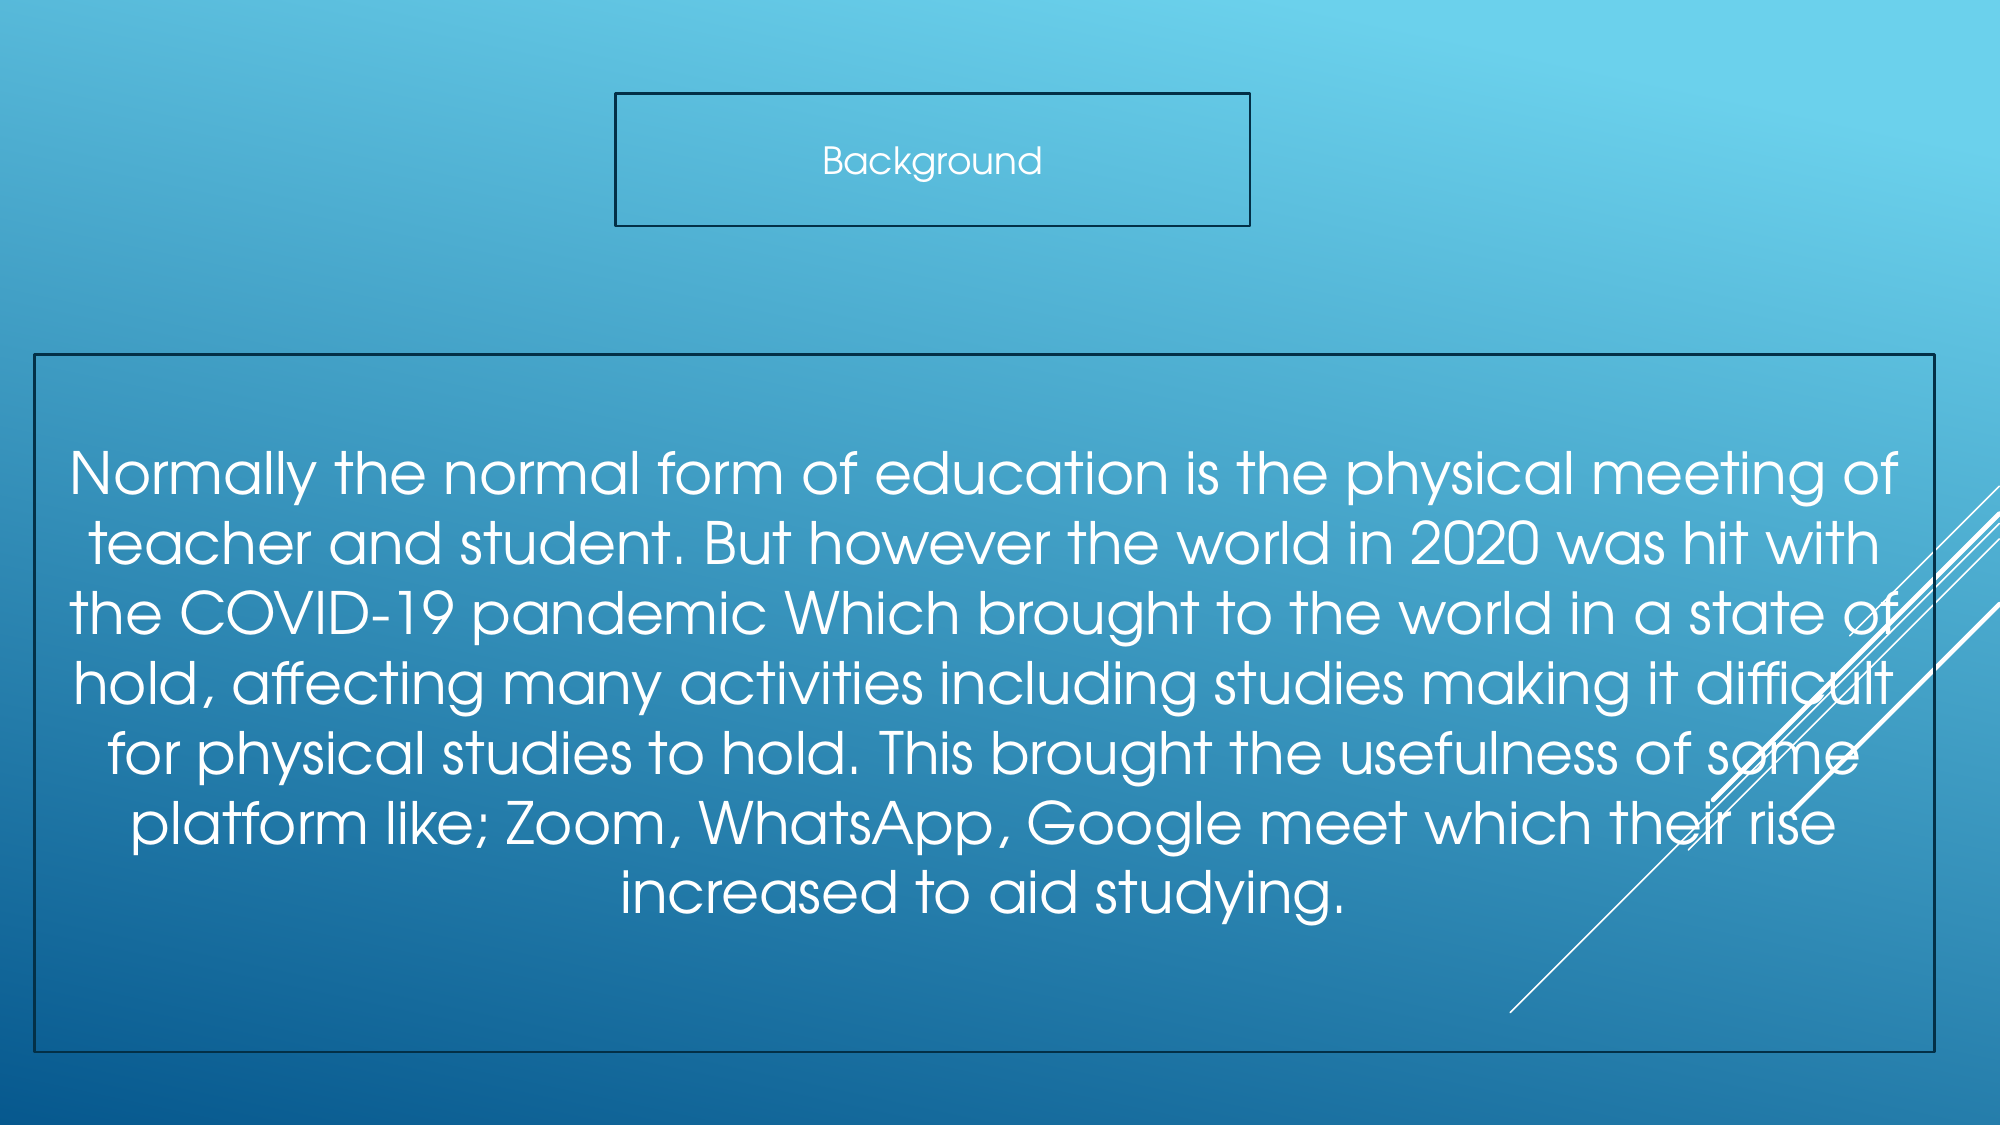

Background
Normally the normal form of education is the physical meeting of teacher and student. But however the world in 2020 was hit with the COVID-19 pandemic Which brought to the world in a state of hold, affecting many activities including studies making it difficult for physical studies to hold. This brought the usefulness of some platform like; Zoom, WhatsApp, Google meet which their rise increased to aid studying.